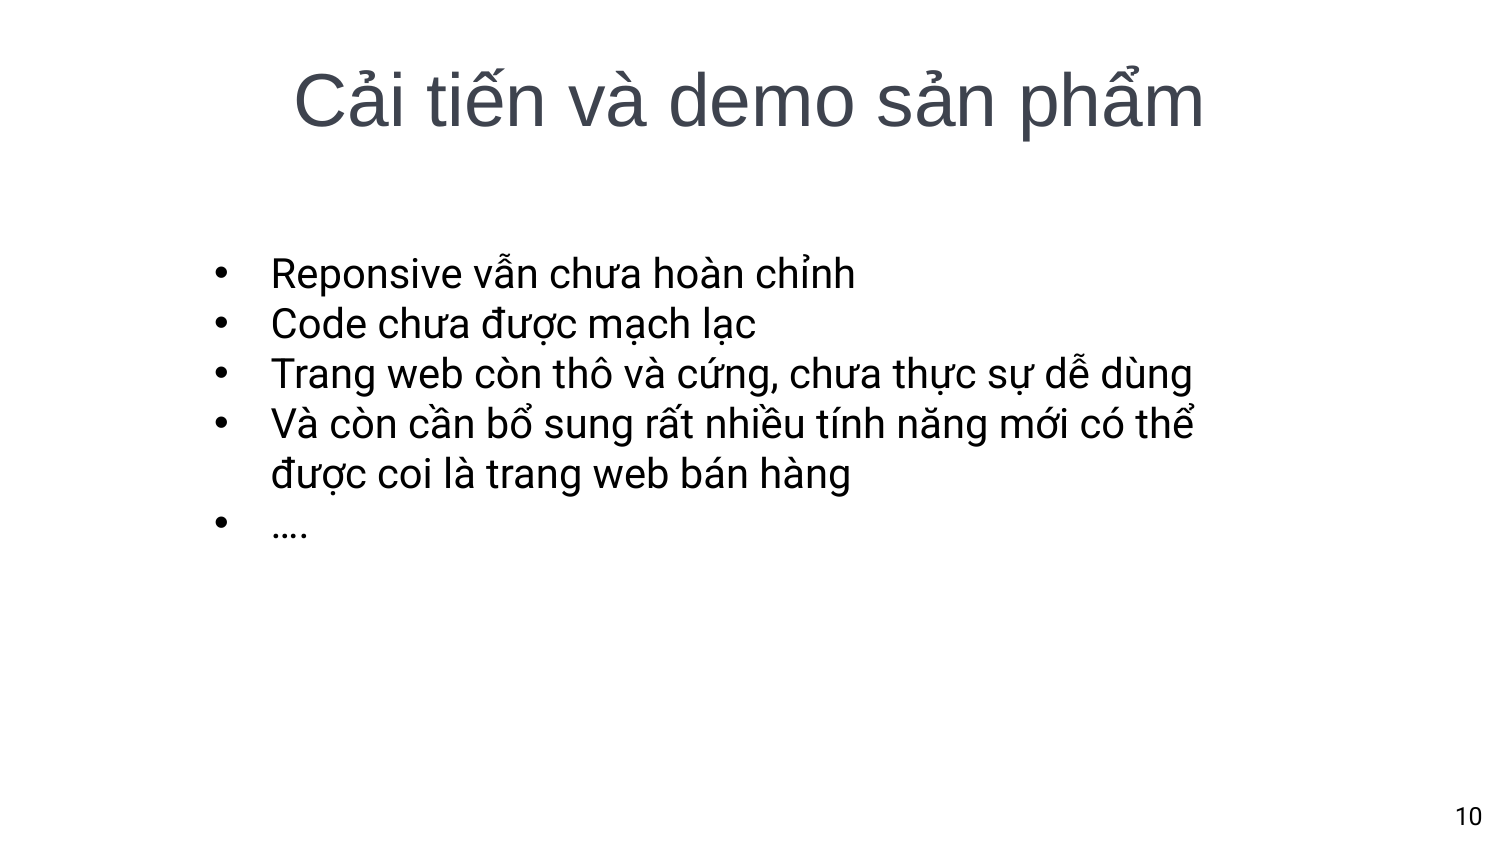

# Cải tiến và demo sản phẩm
Reponsive vẫn chưa hoàn chỉnh
Code chưa được mạch lạc
Trang web còn thô và cứng, chưa thực sự dễ dùng
Và còn cần bổ sung rất nhiều tính năng mới có thể được coi là trang web bán hàng
….

10